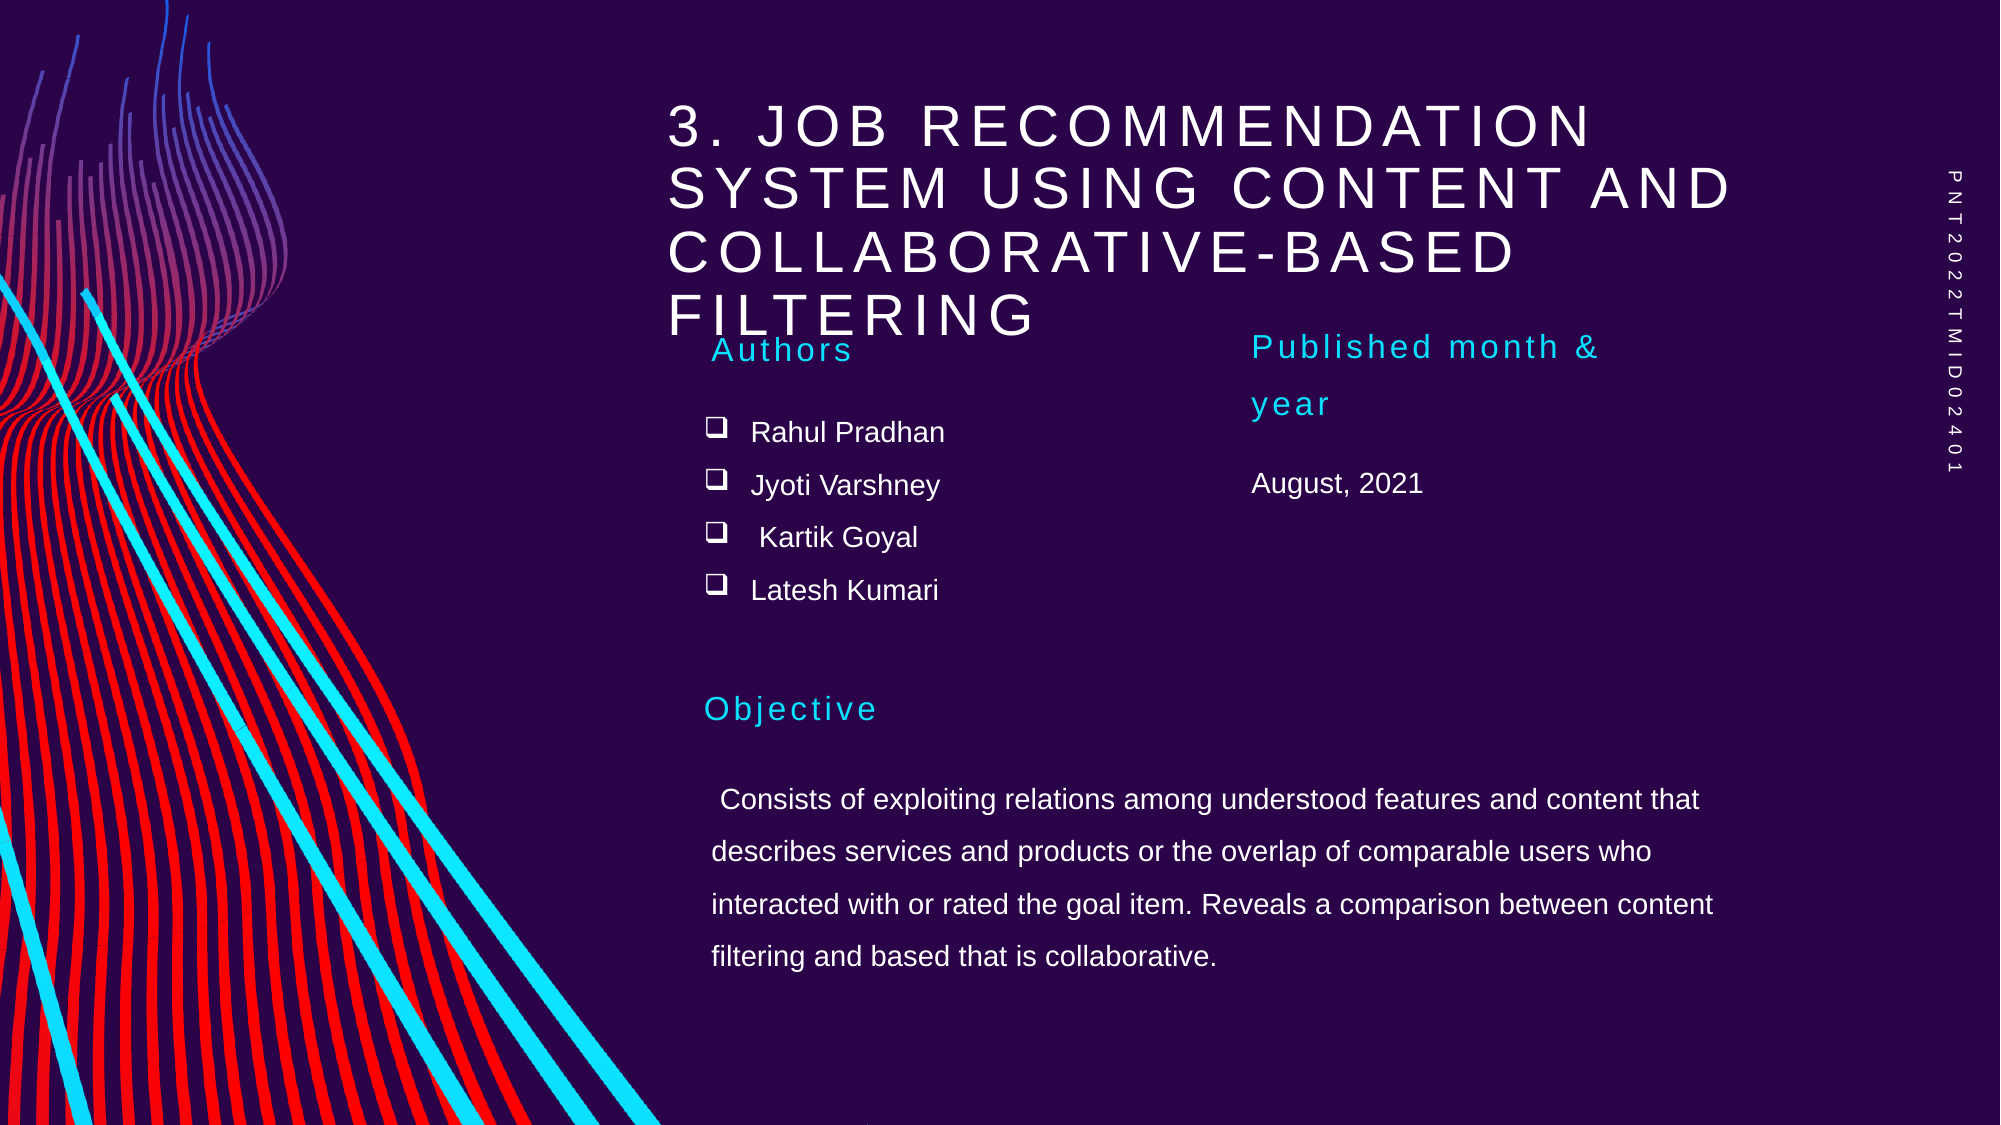

# 3. Job Recommendation System Using Content and Collaborative-Based Filtering
PNT2022TMID02401
Published month &
year
Authors
Rahul Pradhan
Jyoti Varshney
 Kartik Goyal
Latesh Kumari
August, 2021
Objective

 Consists of exploiting relations among understood features and content that describes services and products or the overlap of comparable users who interacted with or rated the goal item. Reveals a comparison between content filtering and based that is collaborative.